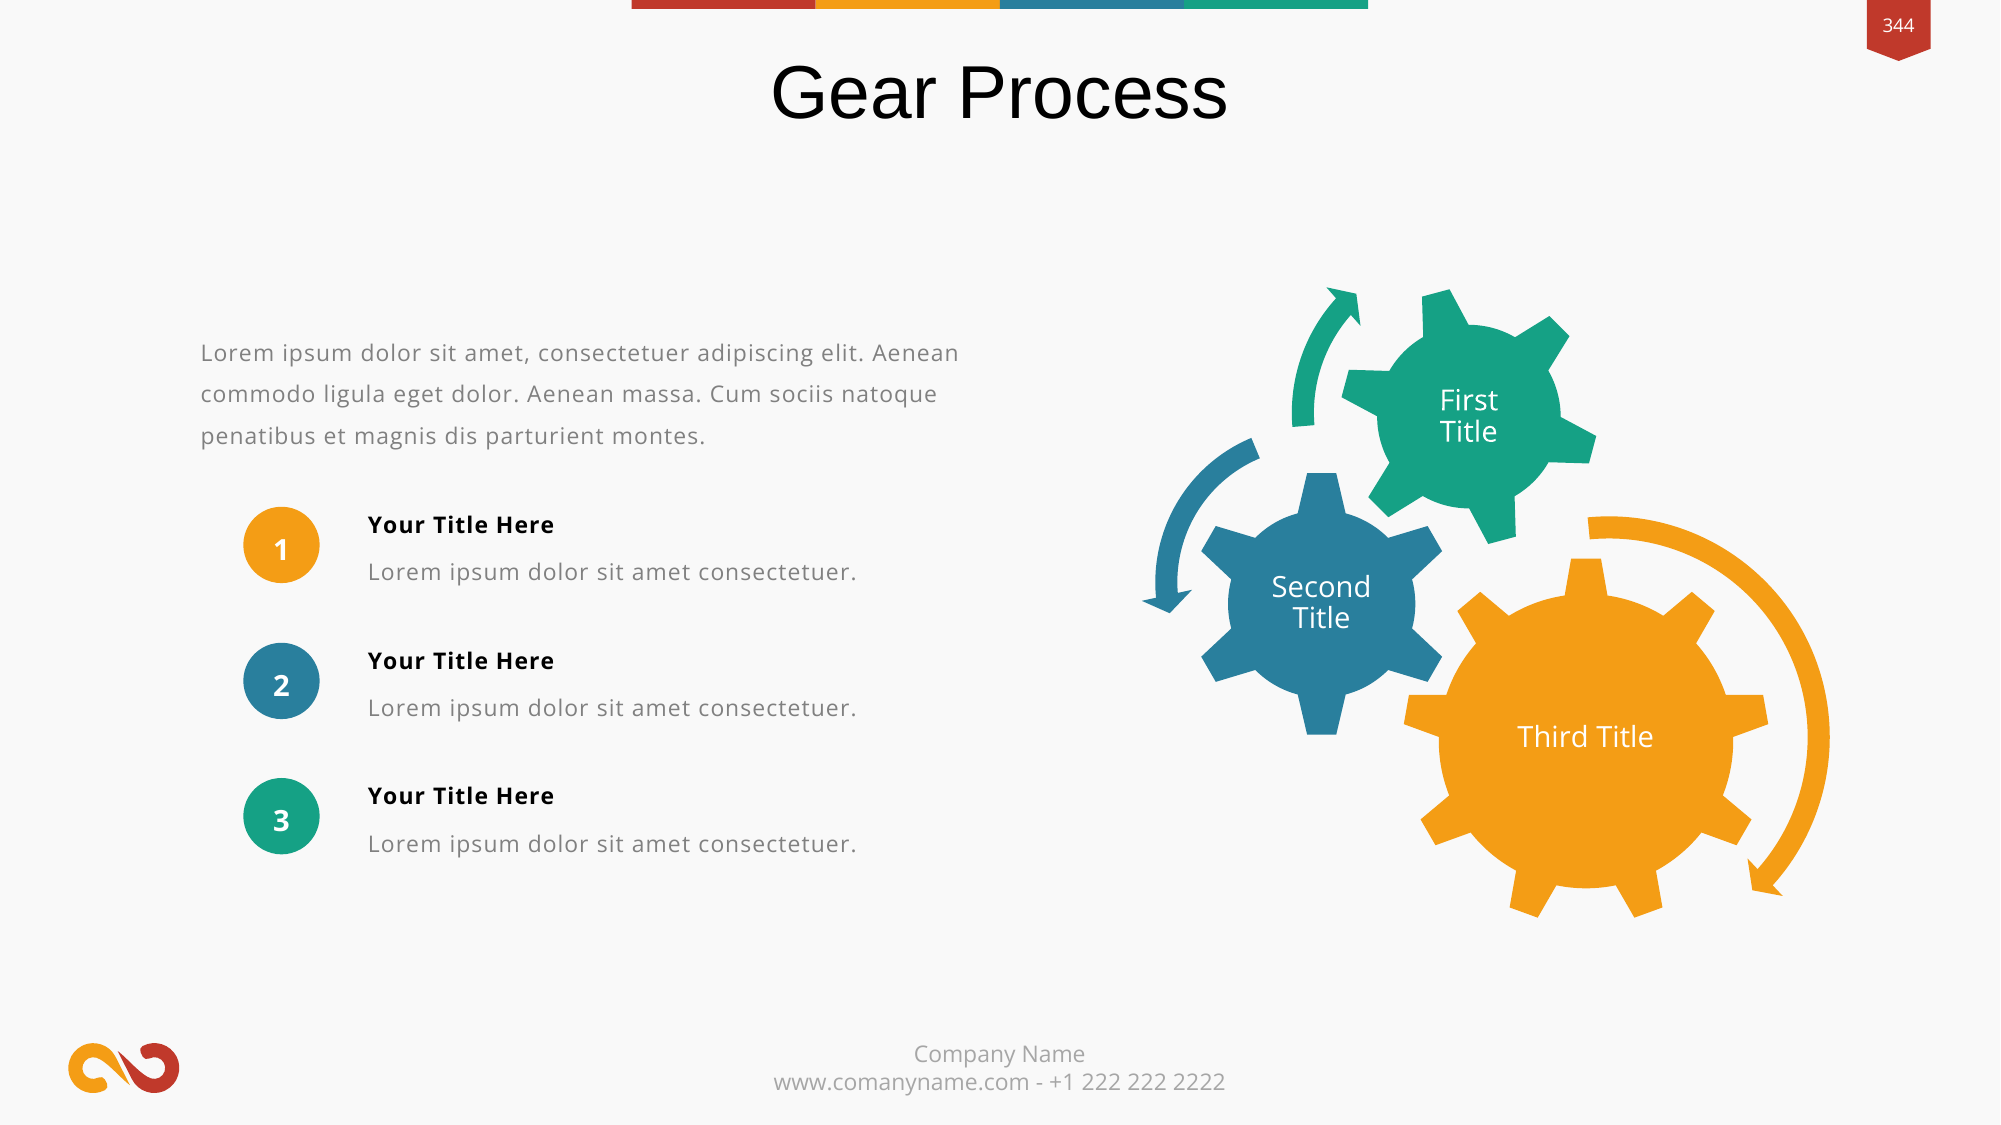

Gear Process
Third Title
Second Title
First Title
Lorem ipsum dolor sit amet, consectetuer adipiscing elit. Aenean commodo ligula eget dolor. Aenean massa. Cum sociis natoque penatibus et magnis dis parturient montes.
Your Title Here
1
Lorem ipsum dolor sit amet consectetuer.
Your Title Here
2
Lorem ipsum dolor sit amet consectetuer.
Your Title Here
3
Lorem ipsum dolor sit amet consectetuer.